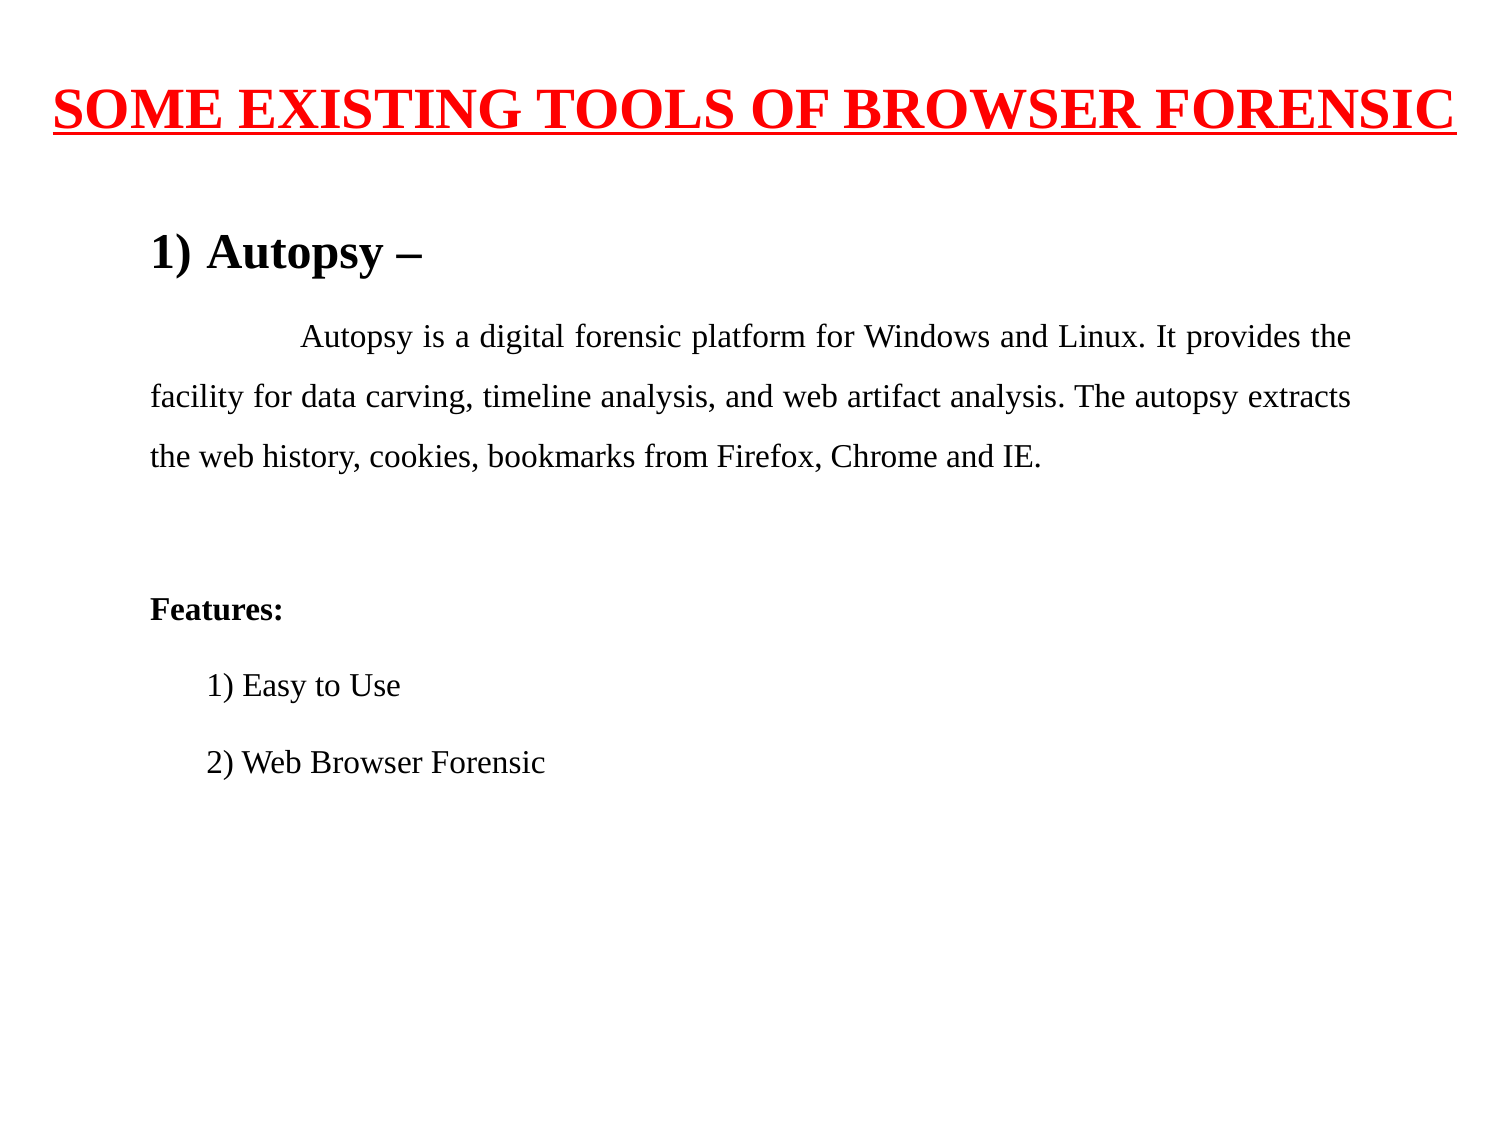

# Some existing tools of browser forensic
Autopsy –
	Autopsy is a digital forensic platform for Windows and Linux. It provides the facility for data carving, timeline analysis, and web artifact analysis. The autopsy extracts the web history, cookies, bookmarks from Firefox, Chrome and IE.

Features:
	1) Easy to Use
	2) Web Browser Forensic